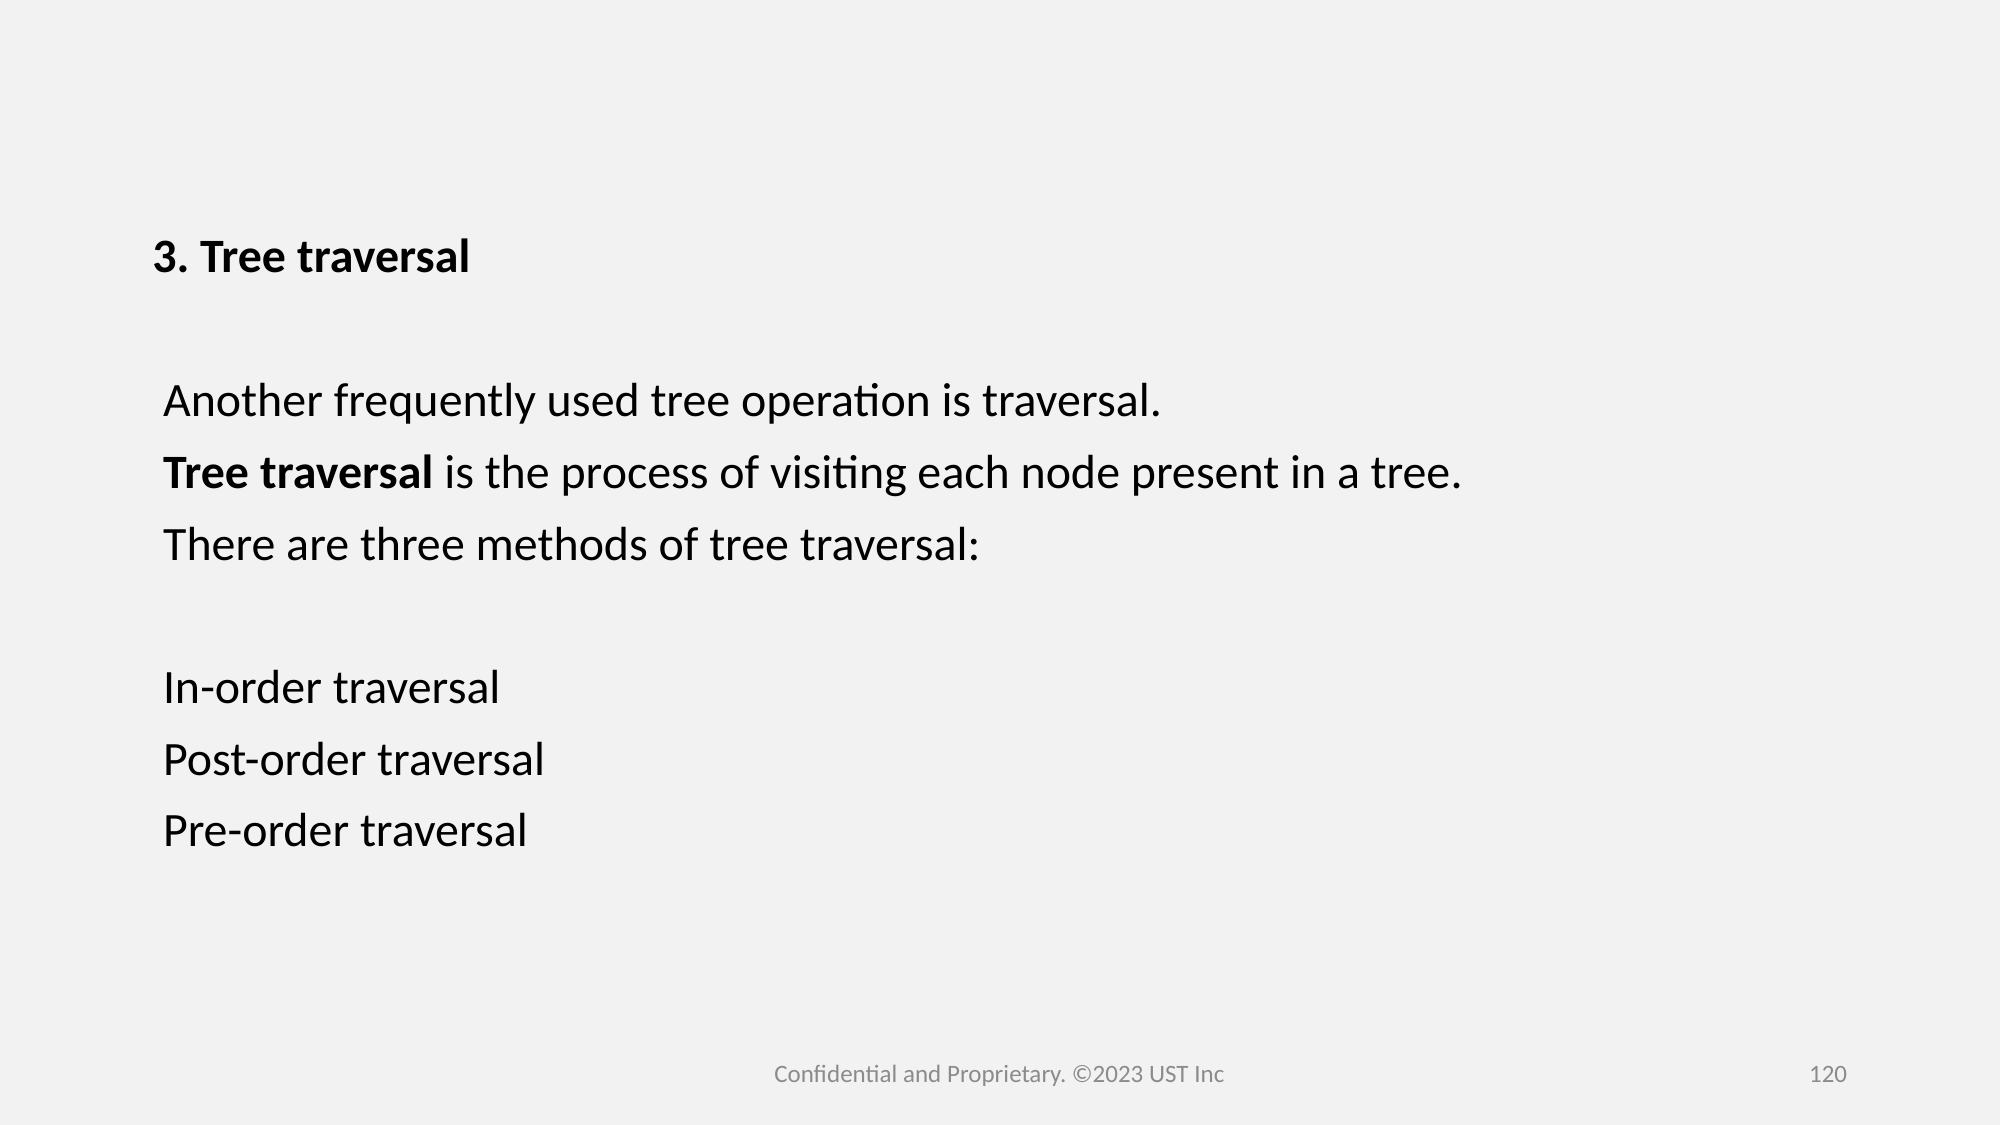

3. Tree traversal

 Another frequently used tree operation is traversal.
 Tree traversal is the process of visiting each node present in a tree.
 There are three methods of tree traversal:

 In-order traversal
 Post-order traversal
 Pre-order traversal

Confidential and Proprietary. ©2023 UST Inc
120